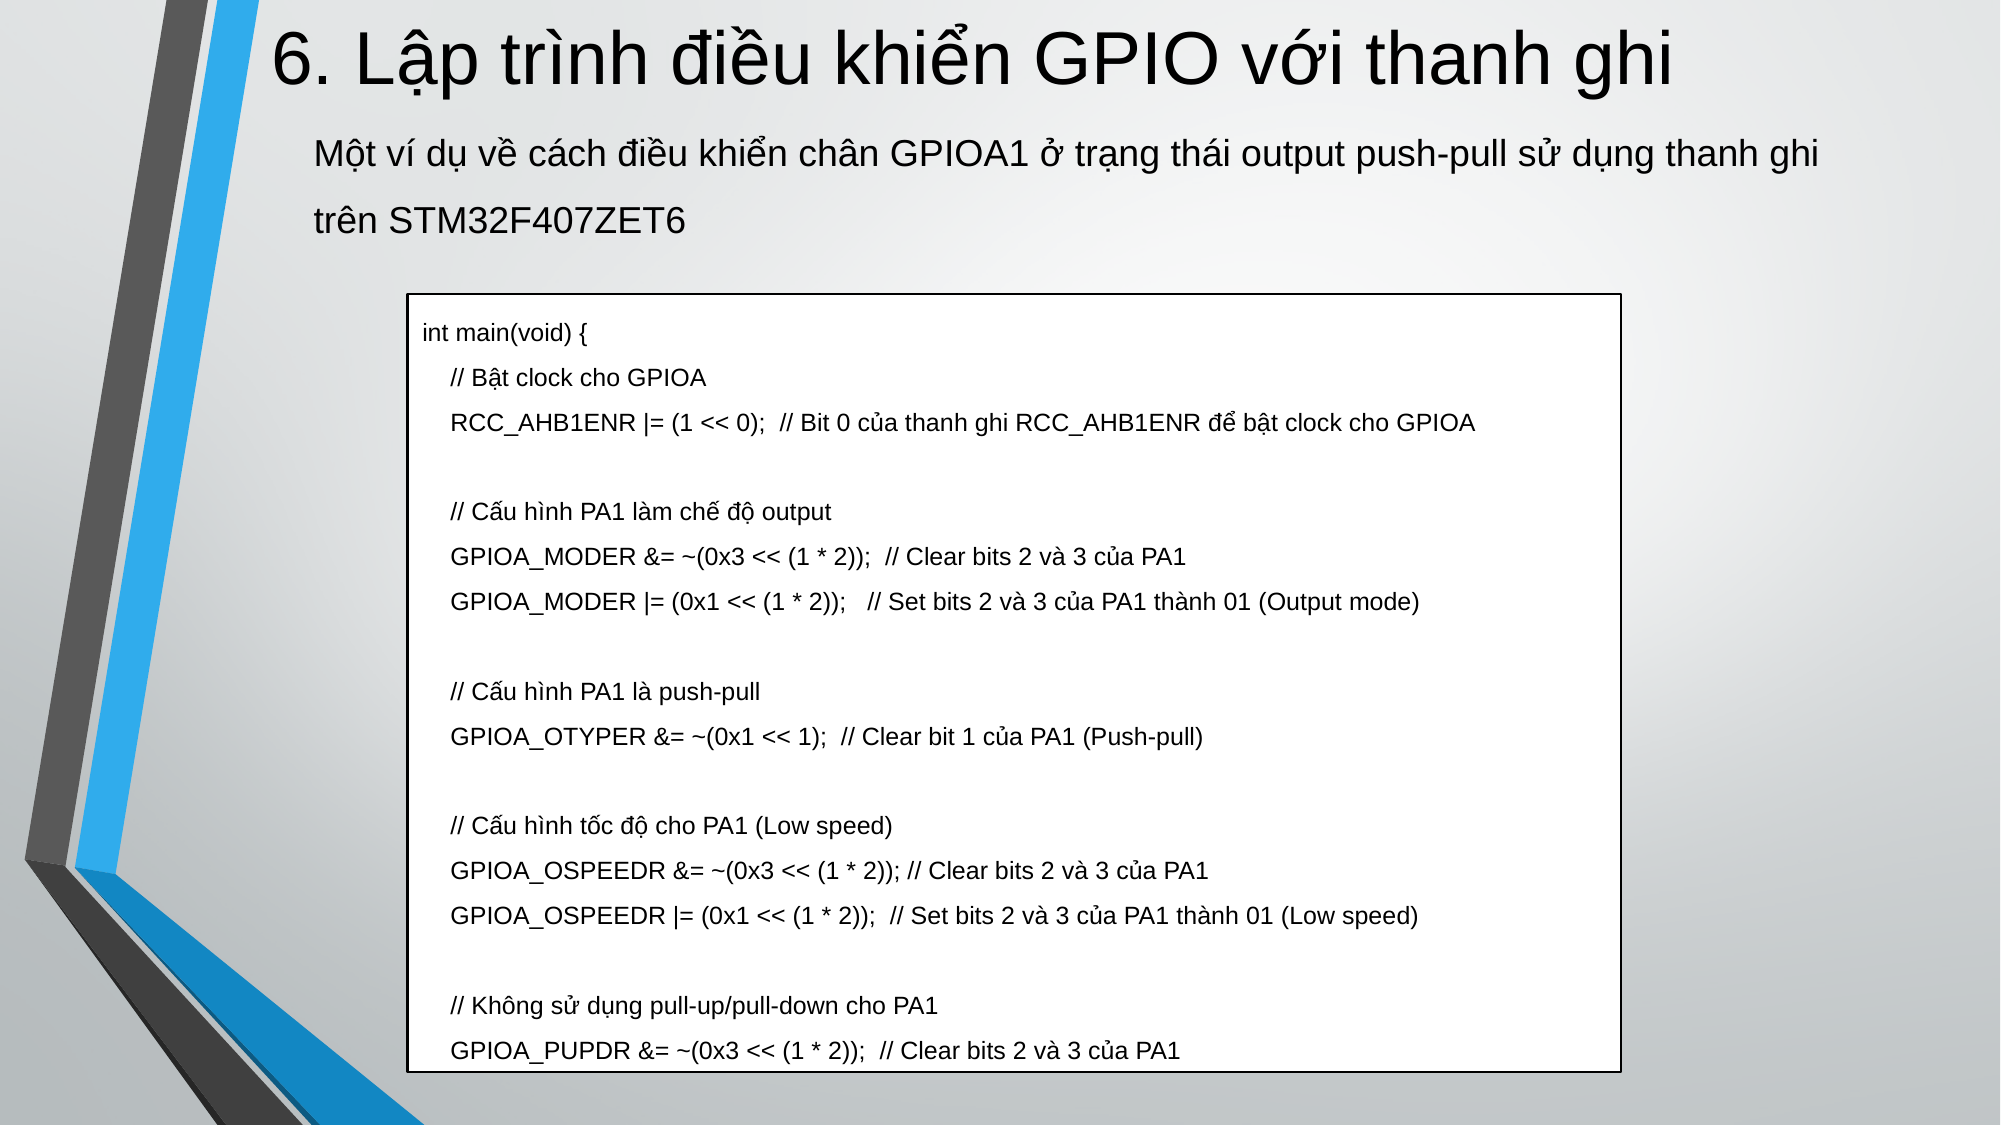

# 6. Lập trình điều khiển GPIO với thanh ghi
Một ví dụ về cách điều khiển chân GPIOA1 ở trạng thái output push-pull sử dụng thanh ghi trên STM32F407ZET6
int main(void) {
    // Bật clock cho GPIOA
    RCC_AHB1ENR |= (1 << 0);  // Bit 0 của thanh ghi RCC_AHB1ENR để bật clock cho GPIOA

    // Cấu hình PA1 làm chế độ output
    GPIOA_MODER &= ~(0x3 << (1 * 2));  // Clear bits 2 và 3 của PA1
    GPIOA_MODER |= (0x1 << (1 * 2));   // Set bits 2 và 3 của PA1 thành 01 (Output mode)

    // Cấu hình PA1 là push-pull
    GPIOA_OTYPER &= ~(0x1 << 1);  // Clear bit 1 của PA1 (Push-pull)

    // Cấu hình tốc độ cho PA1 (Low speed)
    GPIOA_OSPEEDR &= ~(0x3 << (1 * 2)); // Clear bits 2 và 3 của PA1
    GPIOA_OSPEEDR |= (0x1 << (1 * 2));  // Set bits 2 và 3 của PA1 thành 01 (Low speed)

    // Không sử dụng pull-up/pull-down cho PA1
    GPIOA_PUPDR &= ~(0x3 << (1 * 2));  // Clear bits 2 và 3 của PA1